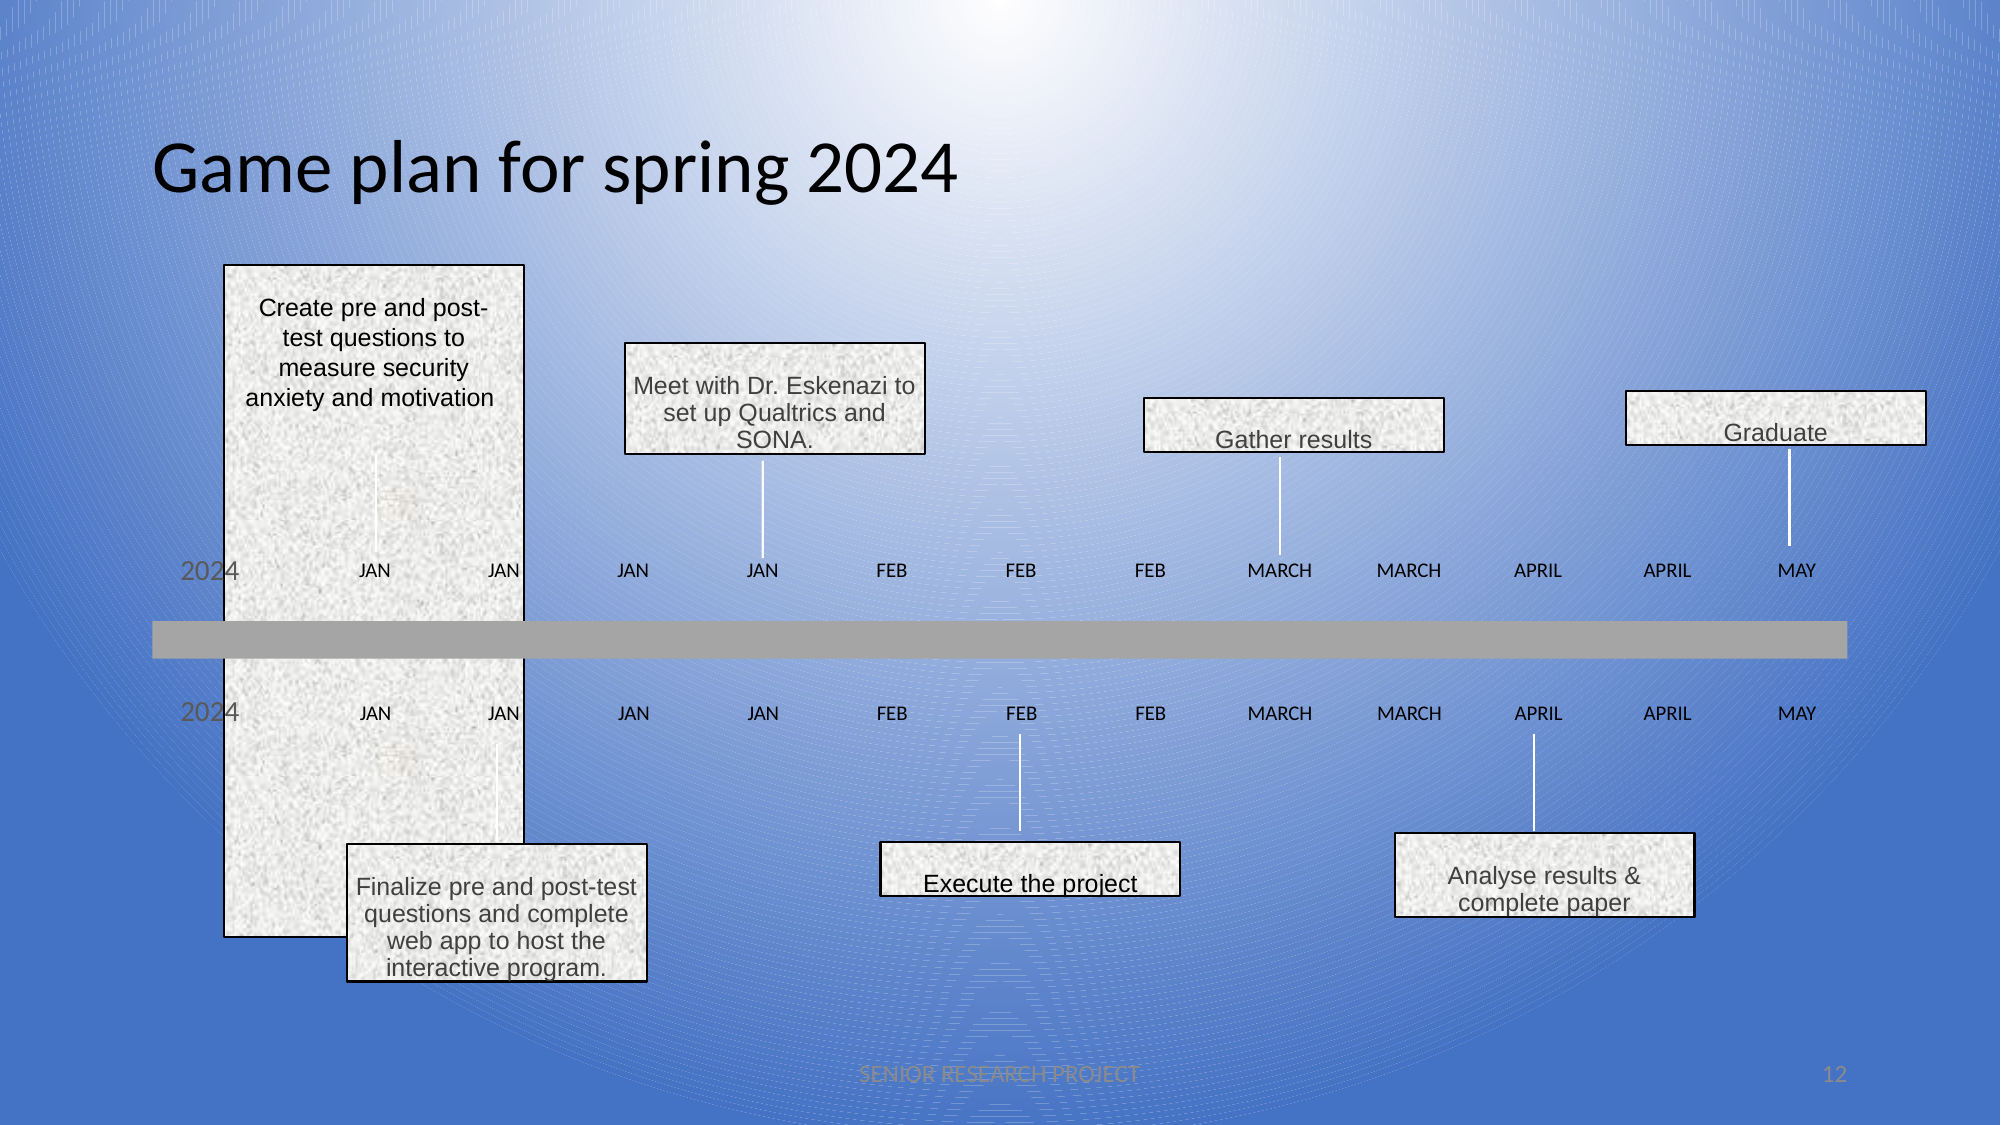

# Game plan for spring 2024
Create pre and post-test questions to measure security anxiety and motivation
Meet with Dr. Eskenazi to set up Qualtrics and SONA.
Graduate

Gather results
2024
JAN
JAN
JAN
JAN
FEB
FEB
FEB
MARCH
MARCH
APRIL
APRIL
MAY

2024
JAN
JAN
JAN
JAN
FEB
FEB
FEB
MARCH
MARCH
APRIL
APRIL
MAY
Analyse results & complete paper
Execute the project
Finalize pre and post-test questions and complete web app to host the interactive program.

SENIOR RESEARCH PROJECT
12